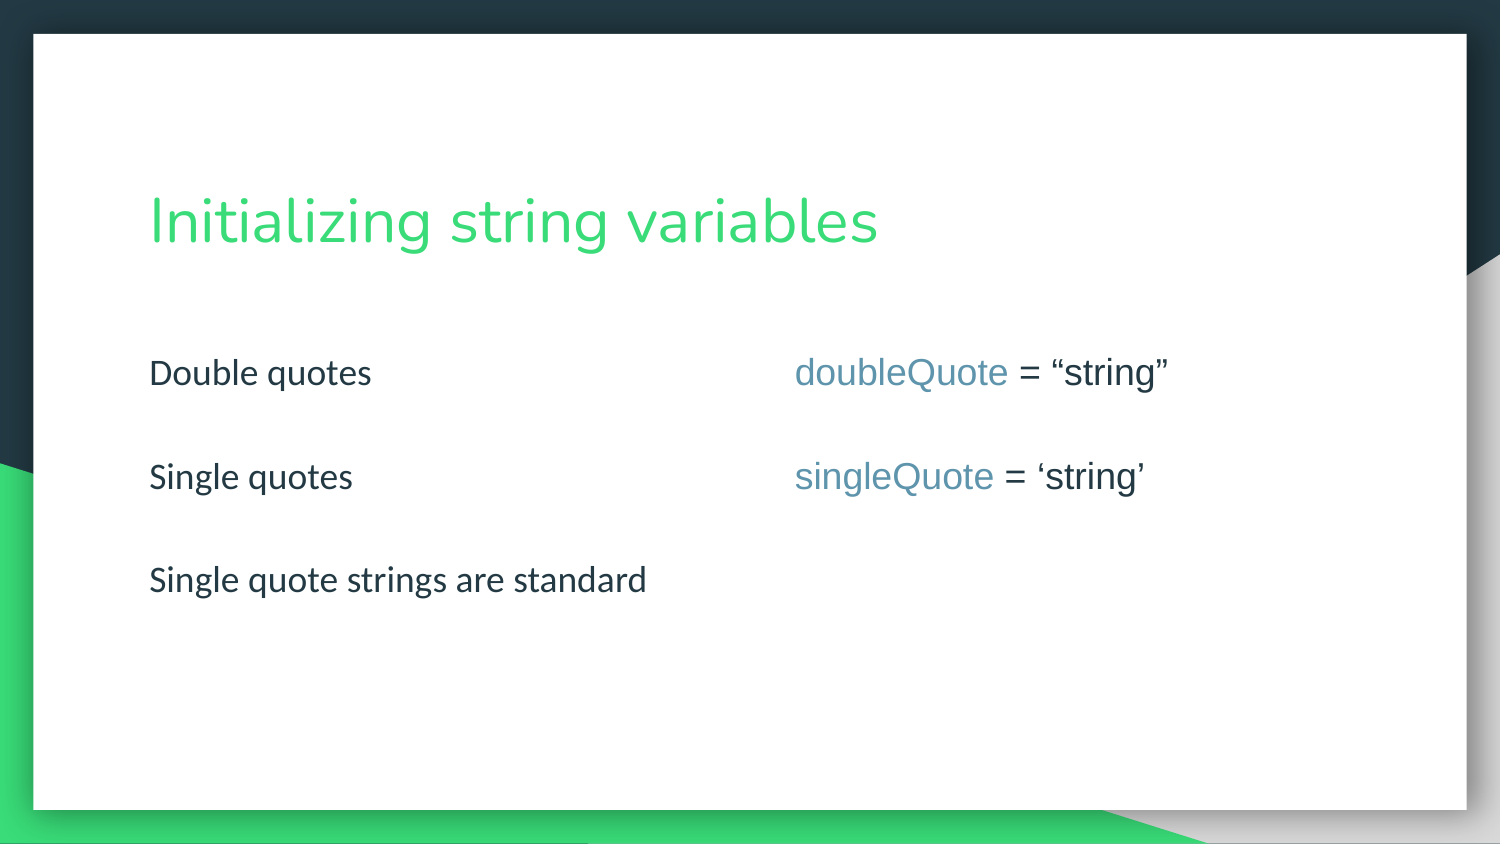

# Initializing string variables
Double quotes

Single quotes

Single quote strings are standard
doubleQuote = “string”

singleQuote = ‘string’